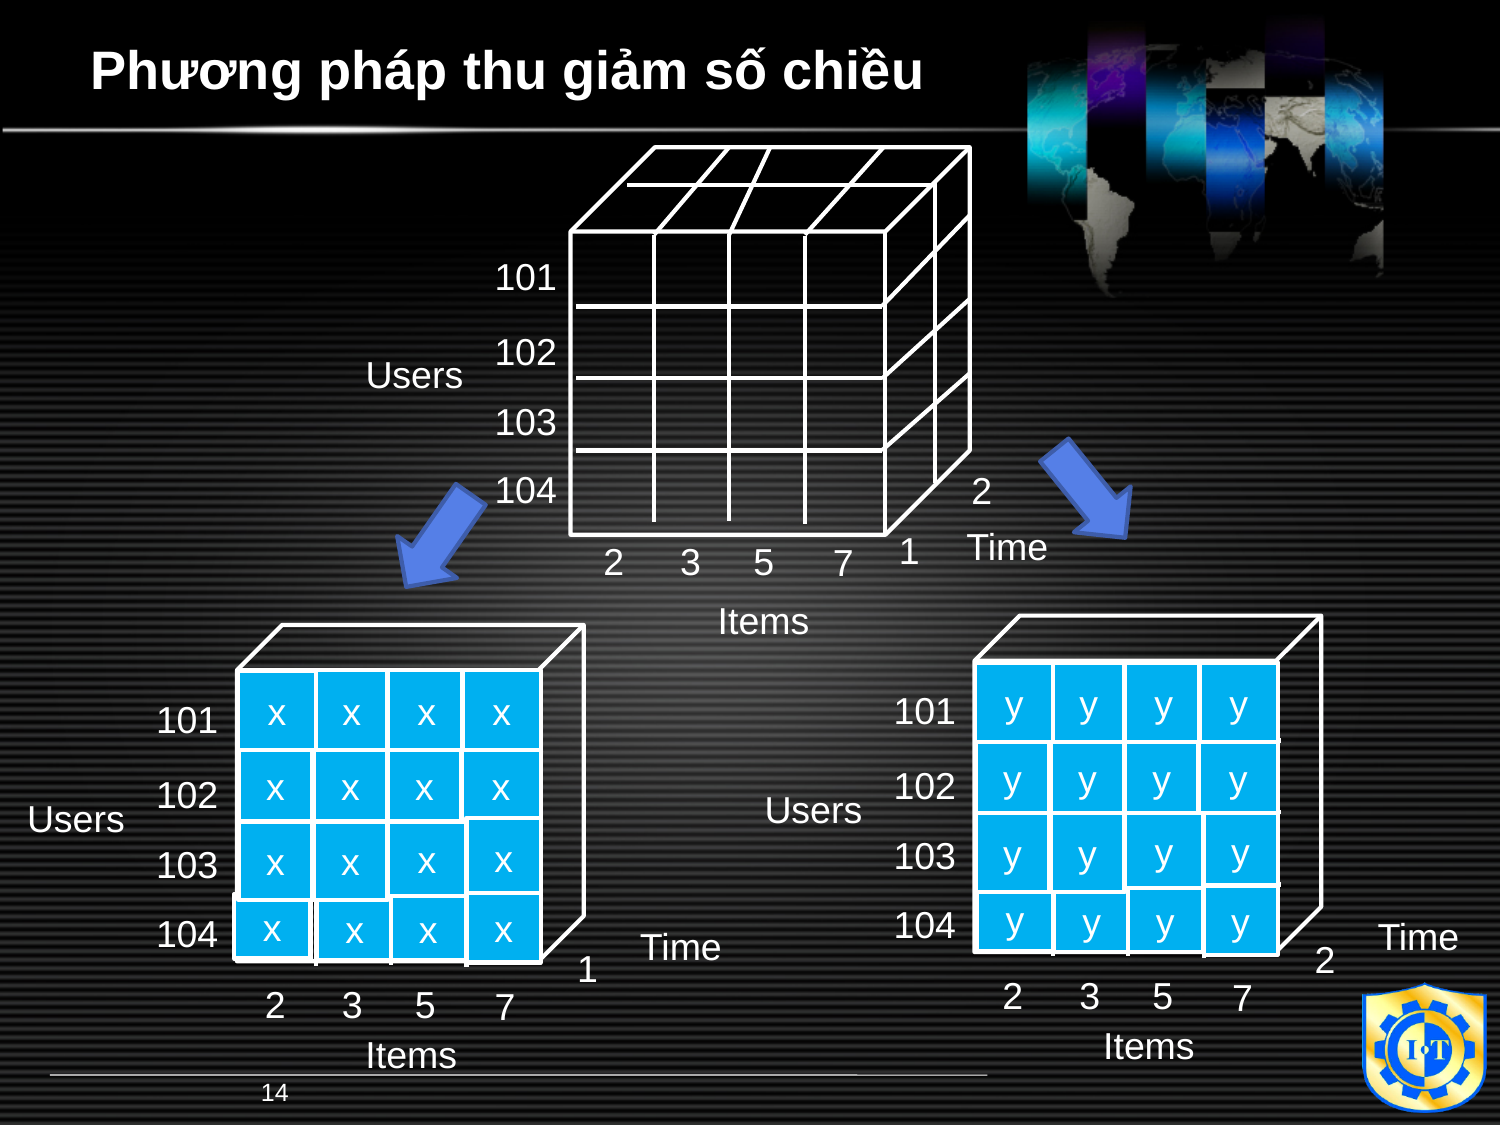

# Phương pháp thu giảm số chiều

101
102
Users
103
104
2
Time
1
2
3
5
7
Items

101
102
Users
103
104
Time
2
2
3
5
7
Items

101
102
Users
103
104
Time
1
2
3
5
7
Items
y
y
y
y
y
y
y
y
y
y
y
y
y
y
y
y
x
x
x
x
x
x
x
x
x
x
x
x
x
x
x
x
14